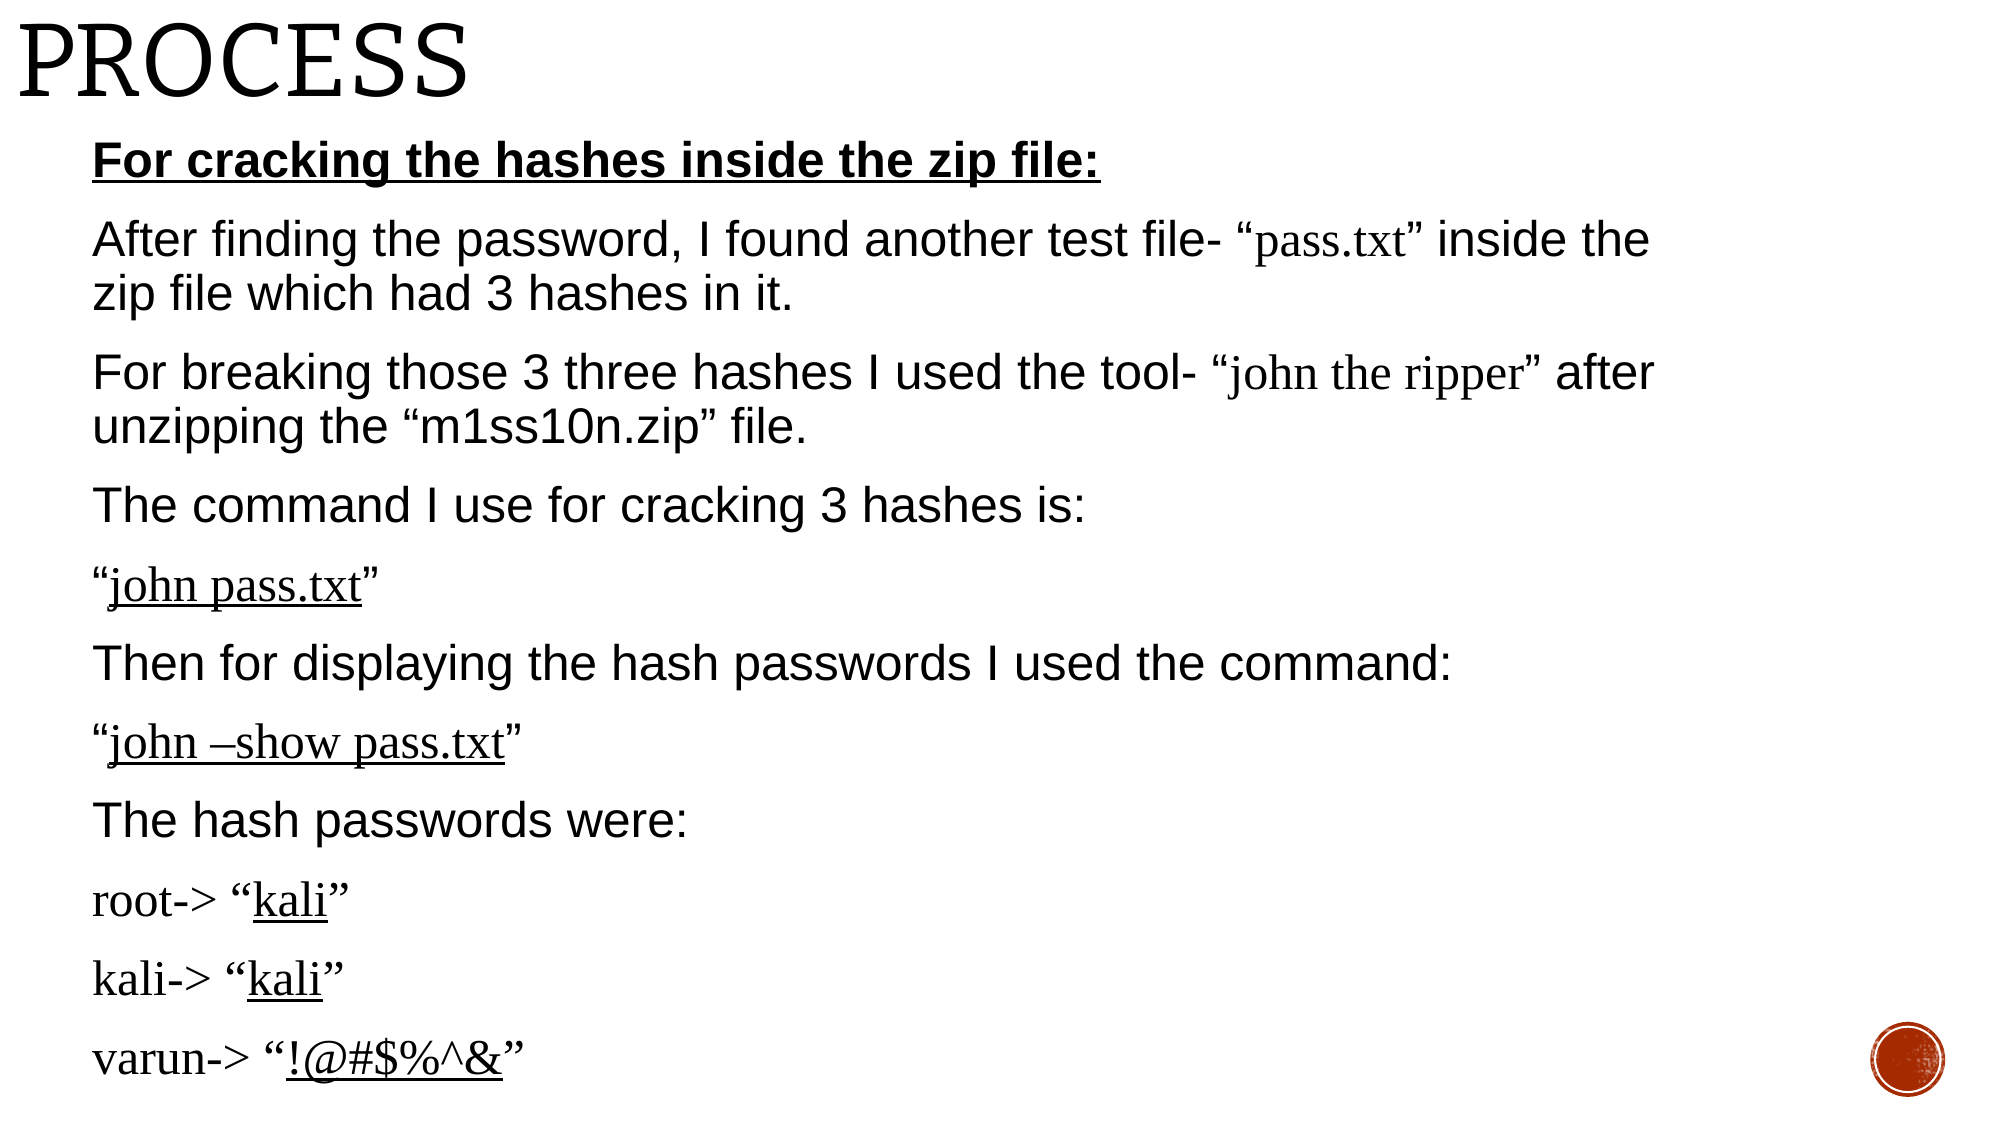

# Process
For cracking the hashes inside the zip file:
After finding the password, I found another test file- “pass.txt” inside the zip file which had 3 hashes in it.
For breaking those 3 three hashes I used the tool- “john the ripper” after unzipping the “m1ss10n.zip” file.
The command I use for cracking 3 hashes is:
“john pass.txt”
Then for displaying the hash passwords I used the command:
“john –show pass.txt”
The hash passwords were:
root-> “kali”
kali-> “kali”
varun-> “!@#$%^&”